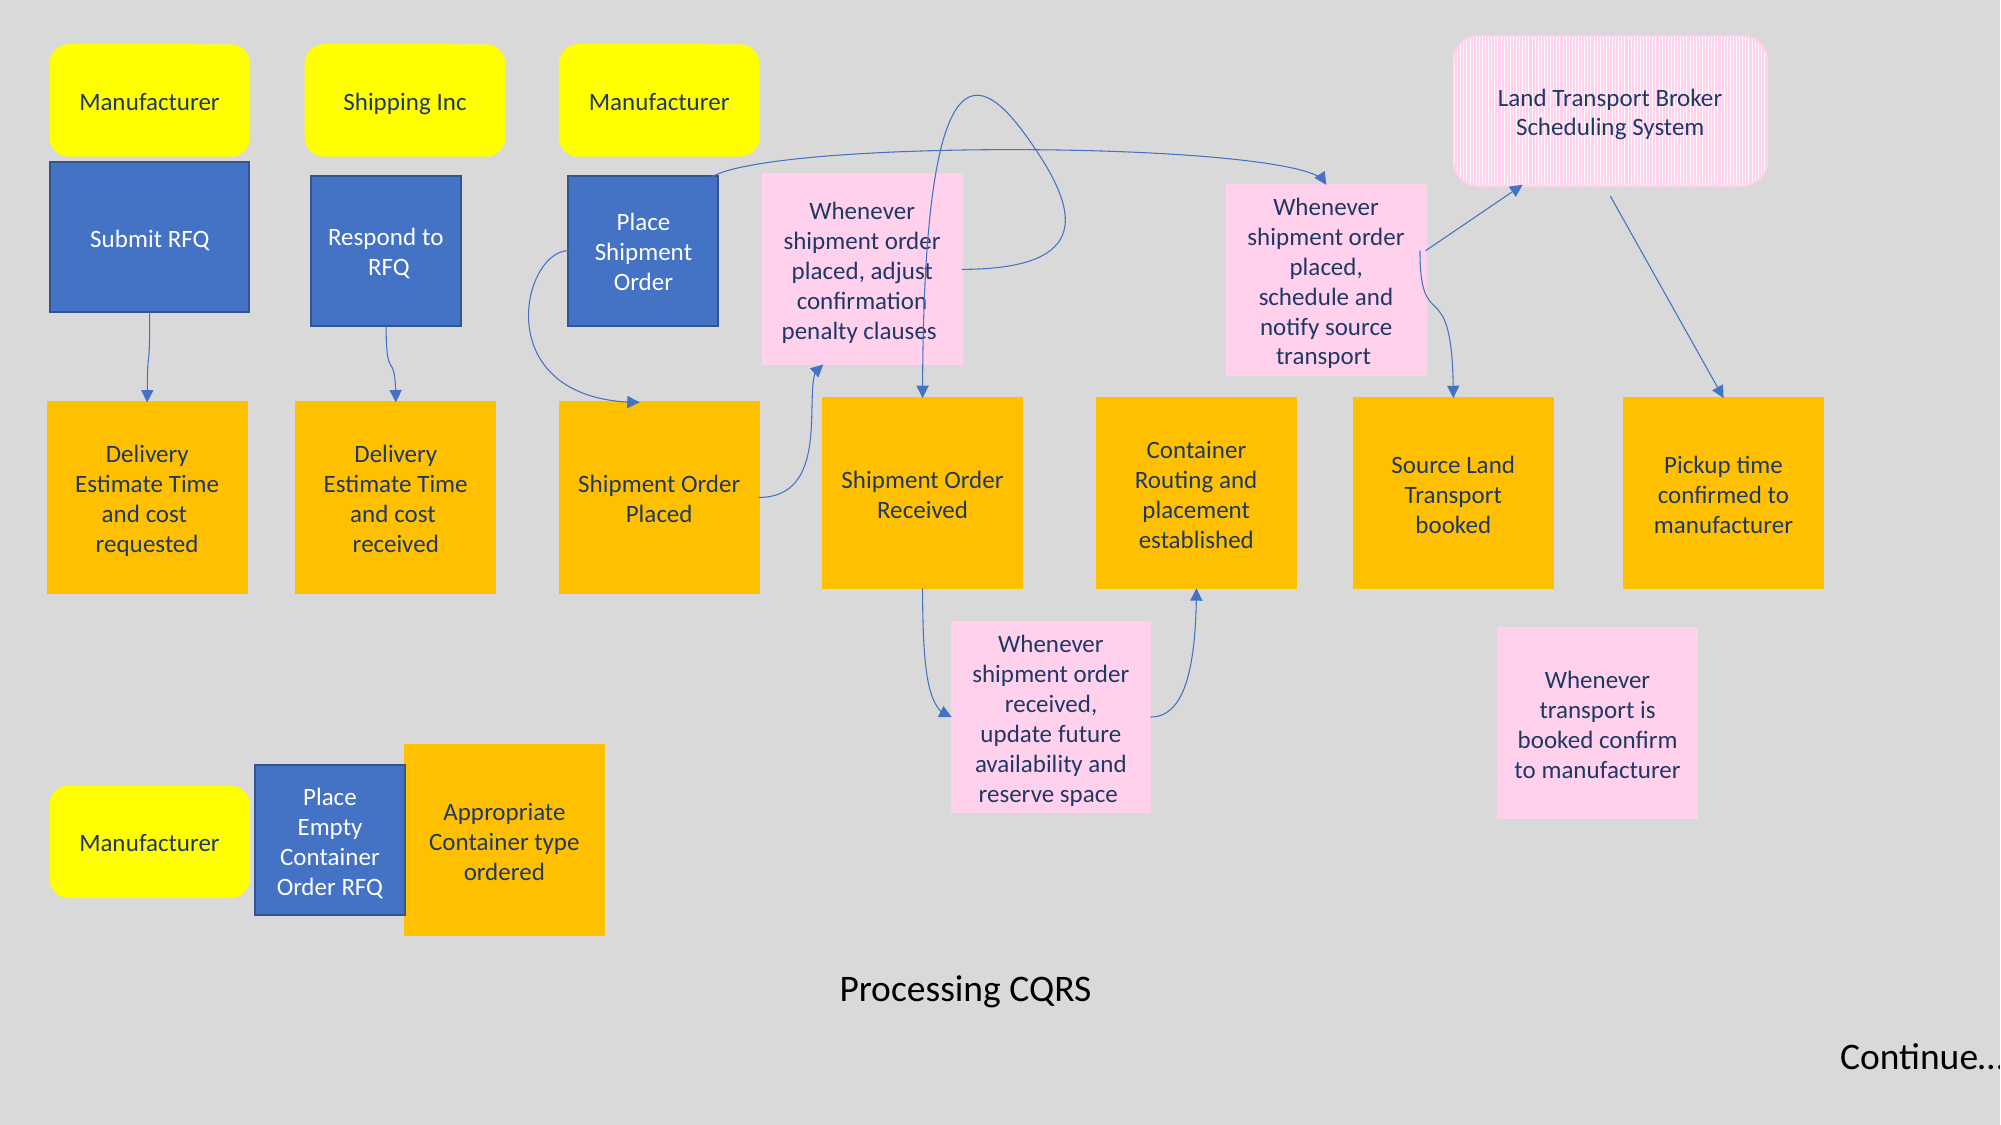

Land Transport Broker Scheduling System
Manufacturer
Shipping Inc
Manufacturer
Submit RFQ
Whenever shipment order placed, adjust confirmation penalty clauses
Respond to  RFQ
Place Shipment Order
Whenever shipment order placed, schedule and notify source transport
Pickup time confirmed to manufacturer
Shipment Order Received
Container Routing and placement established
Source Land Transport booked
Delivery Estimate Time and cost  received
Shipment Order Placed
Delivery Estimate Time and cost  requested
Whenever shipment order received, update future availability and reserve space
Whenever transport is booked confirm to manufacturer
Appropriate Container type ordered
Place Empty Container Order RFQ
Manufacturer
Processing CQRS
Continue…